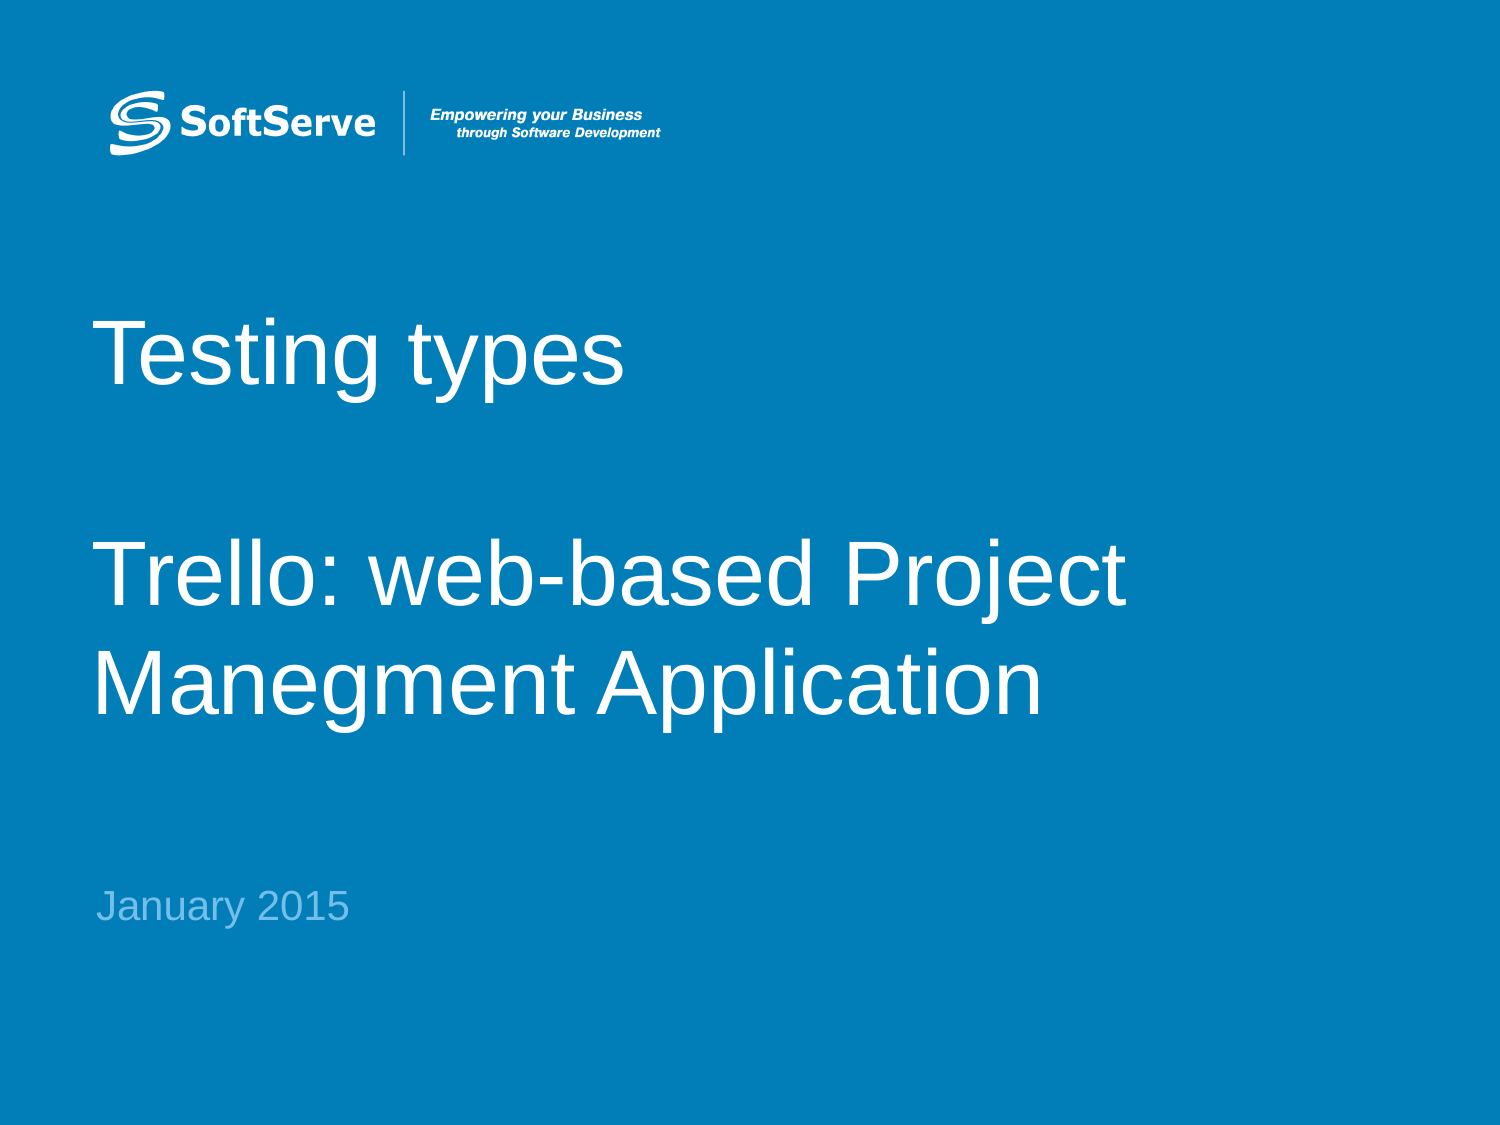

# Testing types Trello: web-based Project Manegment Application

January 2015